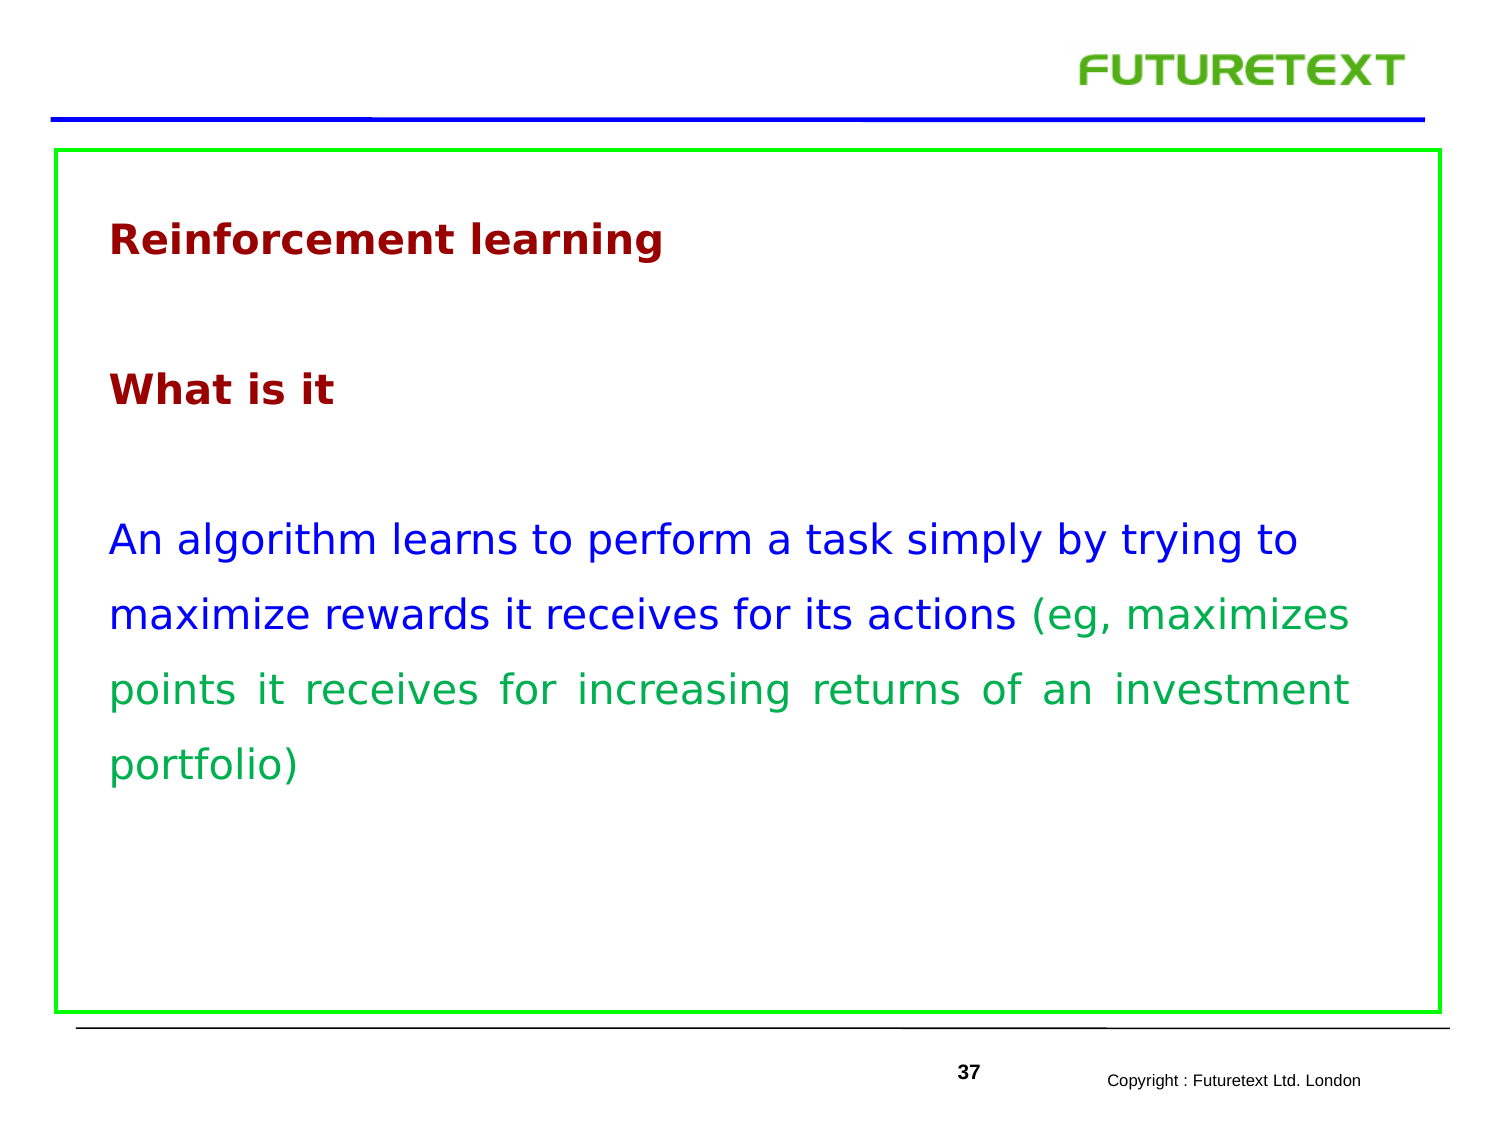

Reinforcement learning

What is it

An algorithm learns to perform a task simply by trying to
maximize rewards it receives for its actions (eg, maximizes points it receives for increasing returns of an investment portfolio)
37